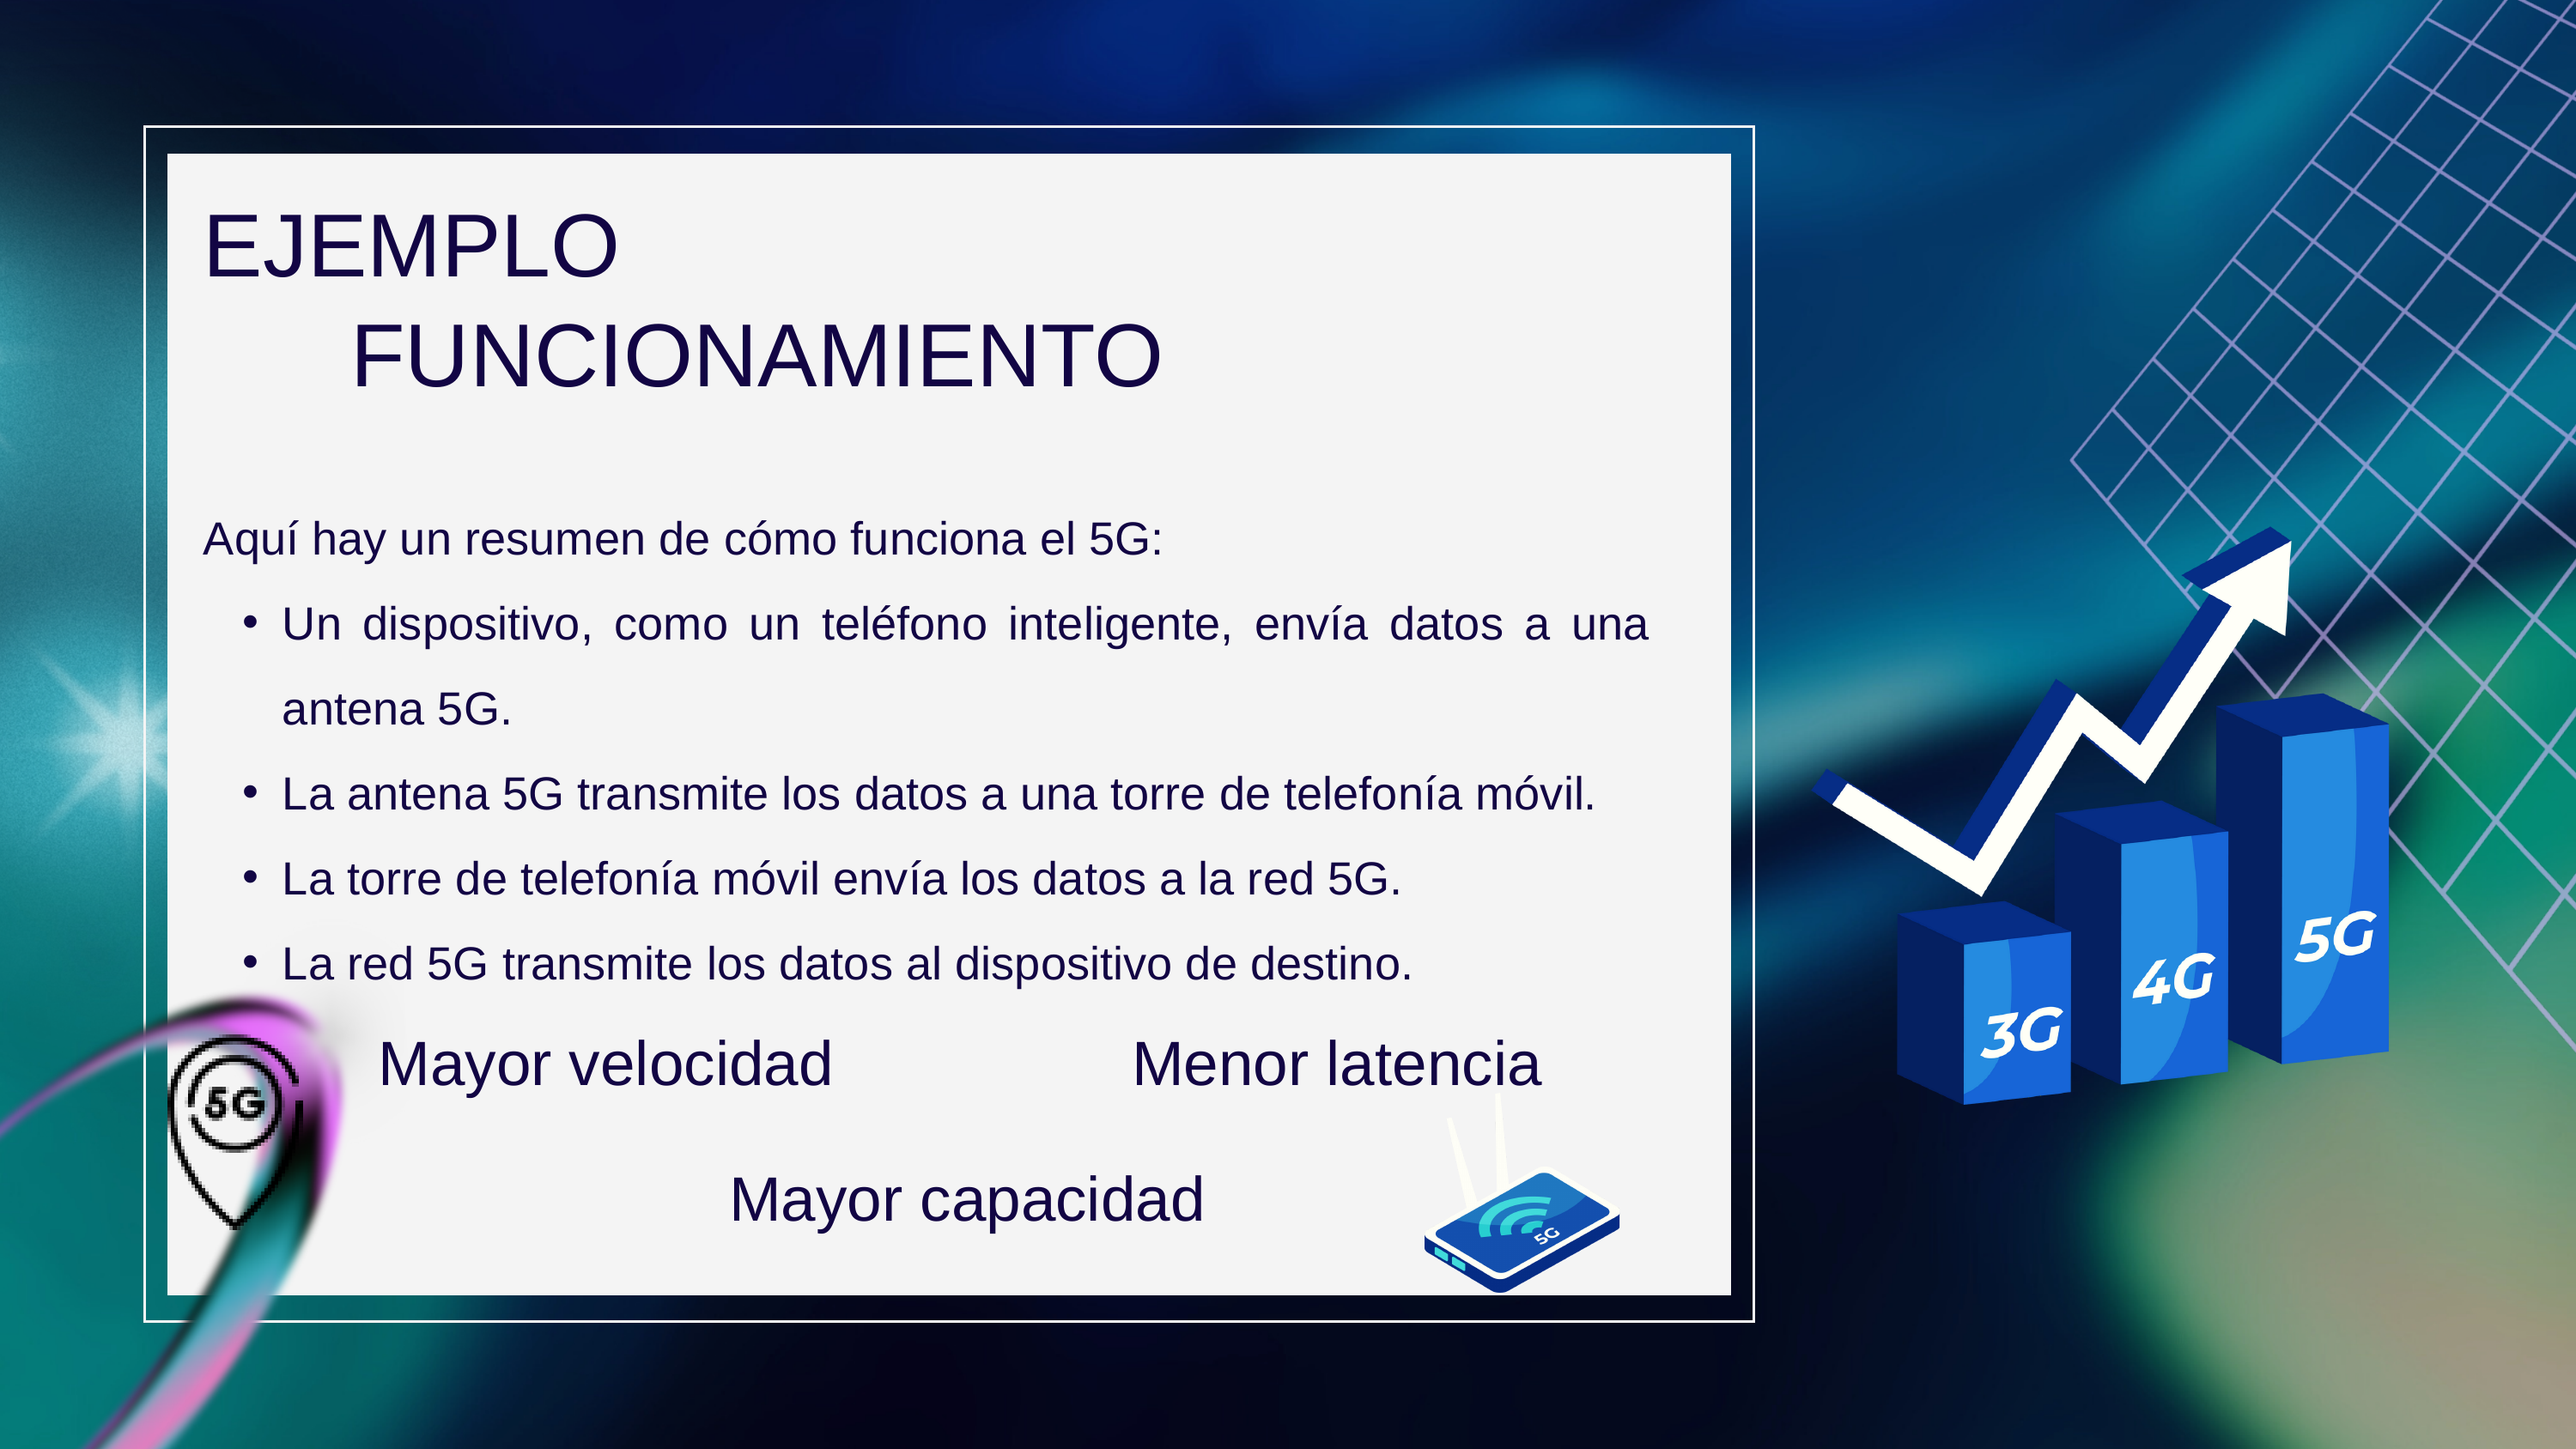

EJEMPLO
FUNCIONAMIENTO
Aquí hay un resumen de cómo funciona el 5G:
Un dispositivo, como un teléfono inteligente, envía datos a una antena 5G.
La antena 5G transmite los datos a una torre de telefonía móvil.
La torre de telefonía móvil envía los datos a la red 5G.
La red 5G transmite los datos al dispositivo de destino.

Mayor velocidad
Menor latencia

Mayor capacidad